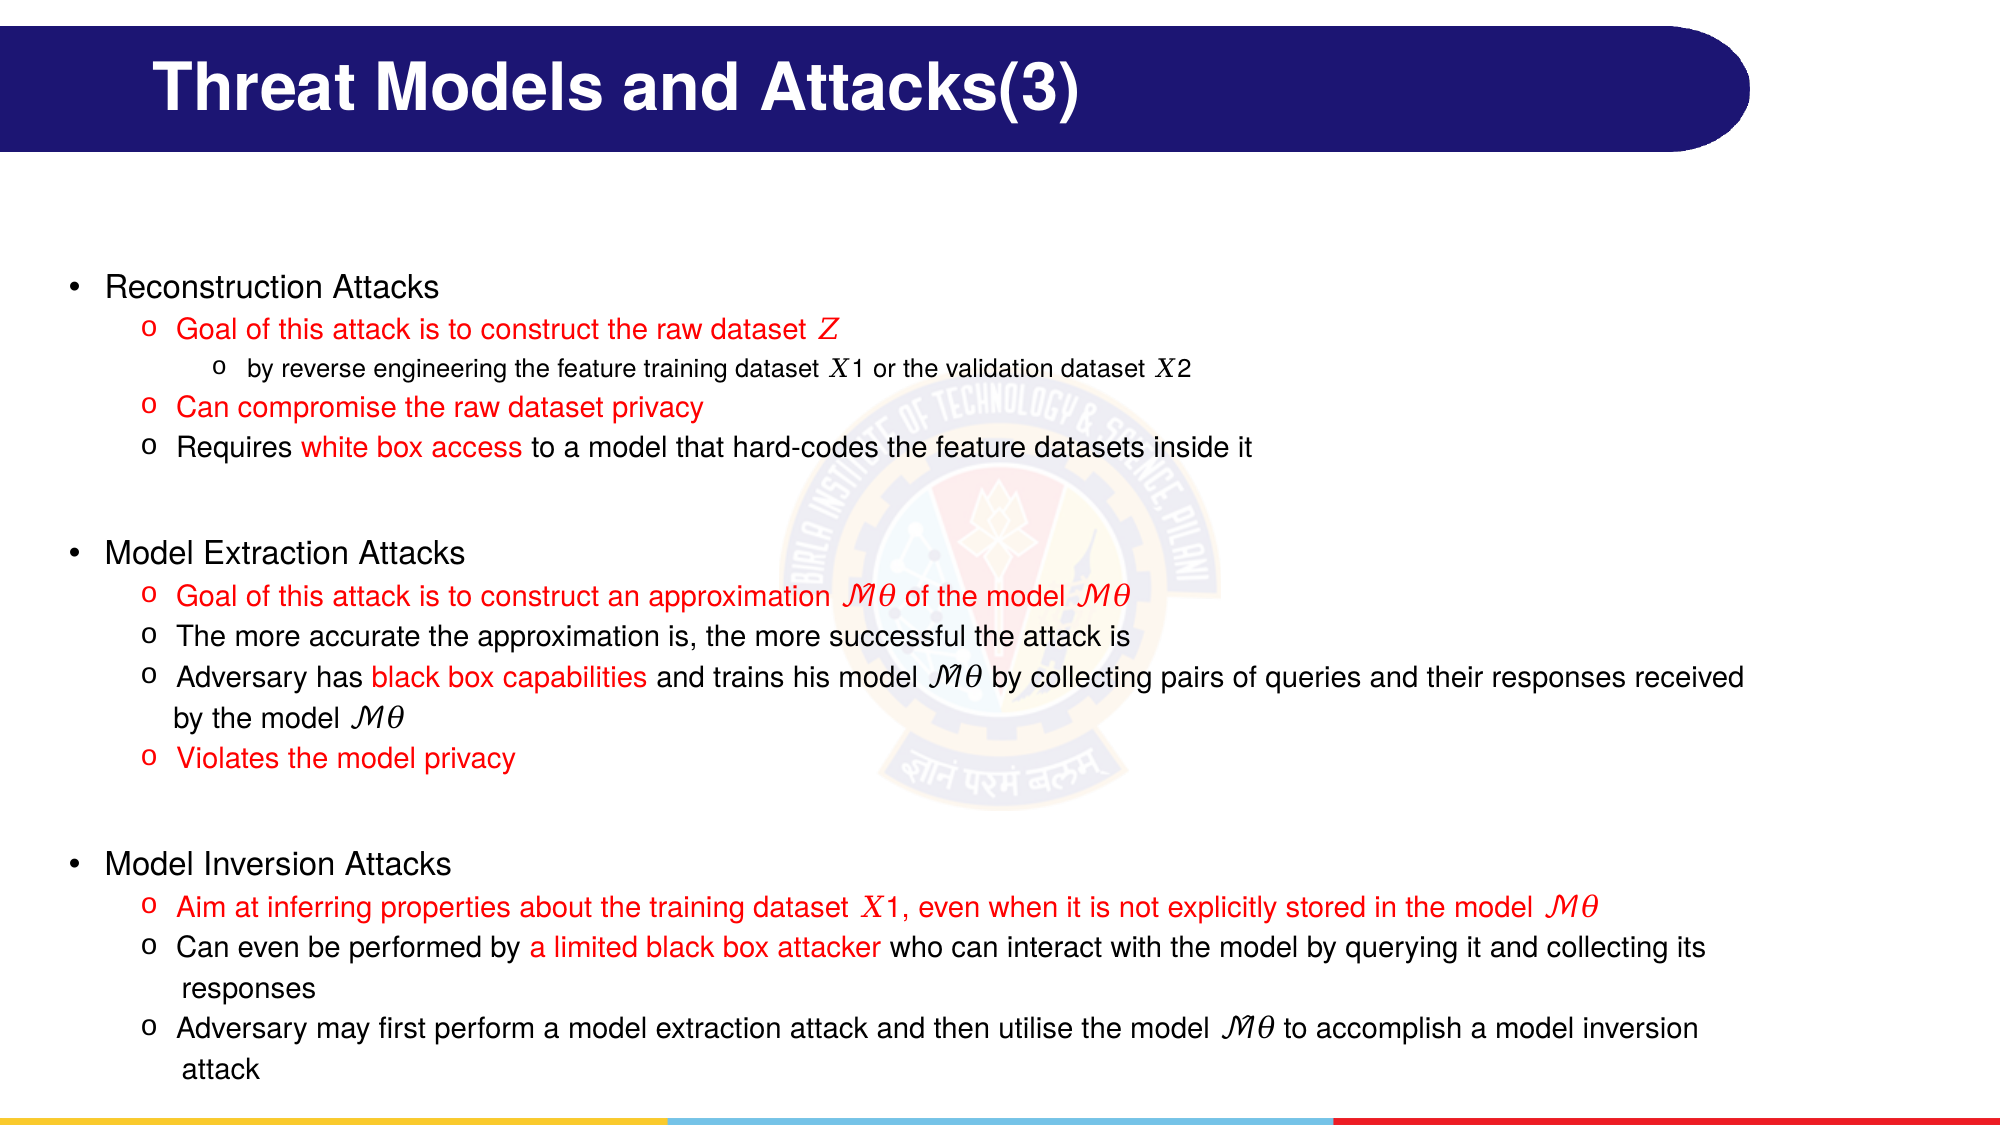

# Threat Models and Attacks(3)

Reconstruction Attacks
Goal of this attack is to construct the raw dataset 𝑍
by reverse engineering the feature training dataset 𝑋1 or the validation dataset 𝑋2
Can compromise the raw dataset privacy
Requires white box access to a model that hard-codes the feature datasets inside it

Model Extraction Attacks
Goal of this attack is to construct an approximation ℳ̂𝜃 of the model ℳ𝜃
The more accurate the approximation is, the more successful the attack is
Adversary has black box capabilities and trains his model ℳ̂𝜃 by collecting pairs of queries and their responses received
    by the model ℳ𝜃
Violates the model privacy

Model Inversion Attacks
Aim at inferring properties about the training dataset 𝑋1, even when it is not explicitly stored in the model ℳ𝜃
Can even be performed by a limited black box attacker who can interact with the model by querying it and collecting its
     responses
Adversary may first perform a model extraction attack and then utilise the model ℳ̂𝜃 to accomplish a model inversion
     attack